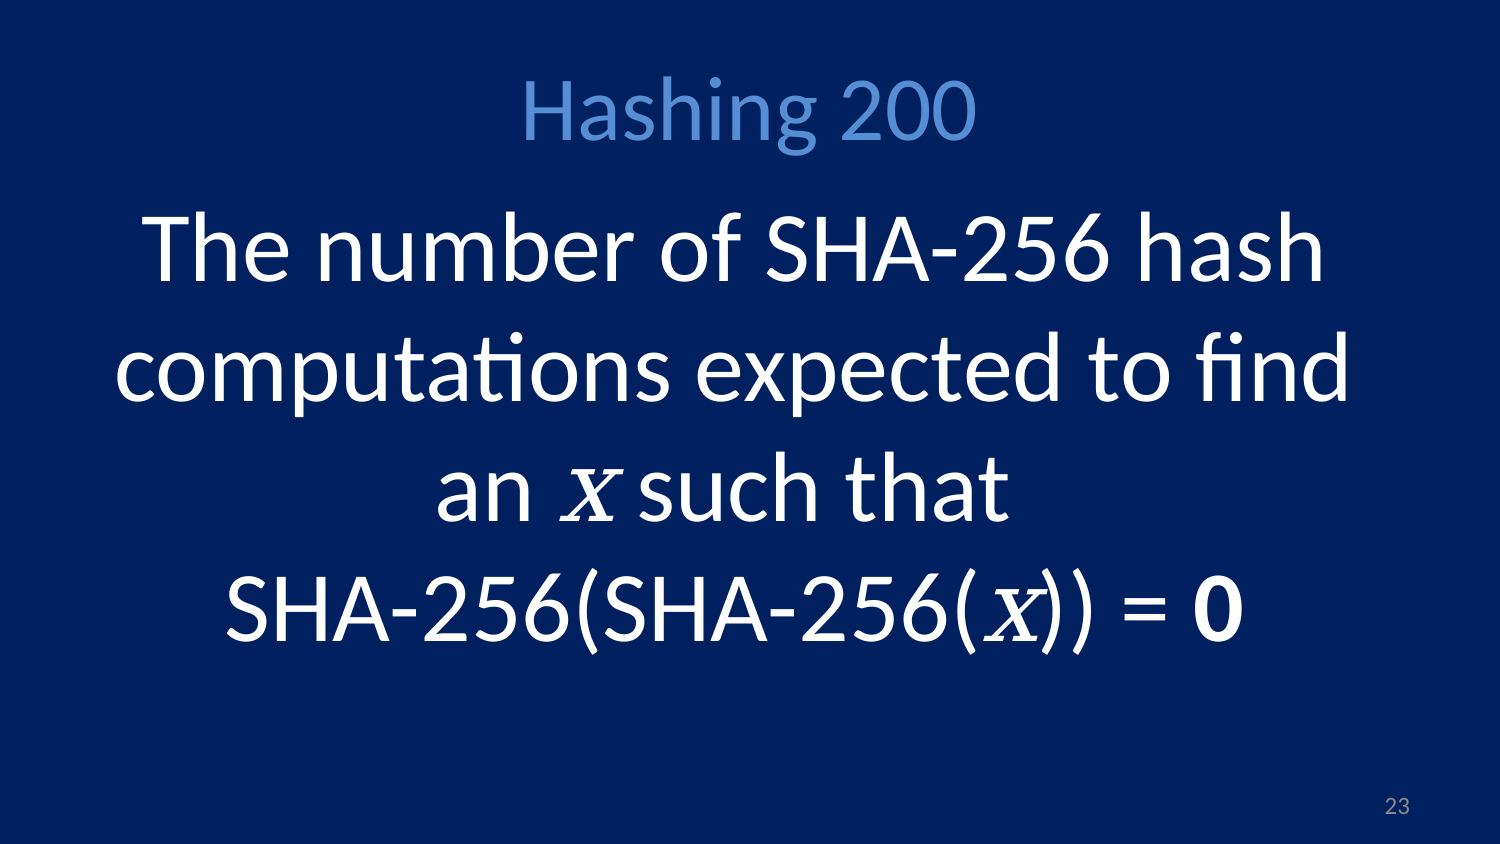

# Hashing 200
The number of SHA-256 hash computations expected to find an x such that
SHA-256(SHA-256(x)) = 0
23